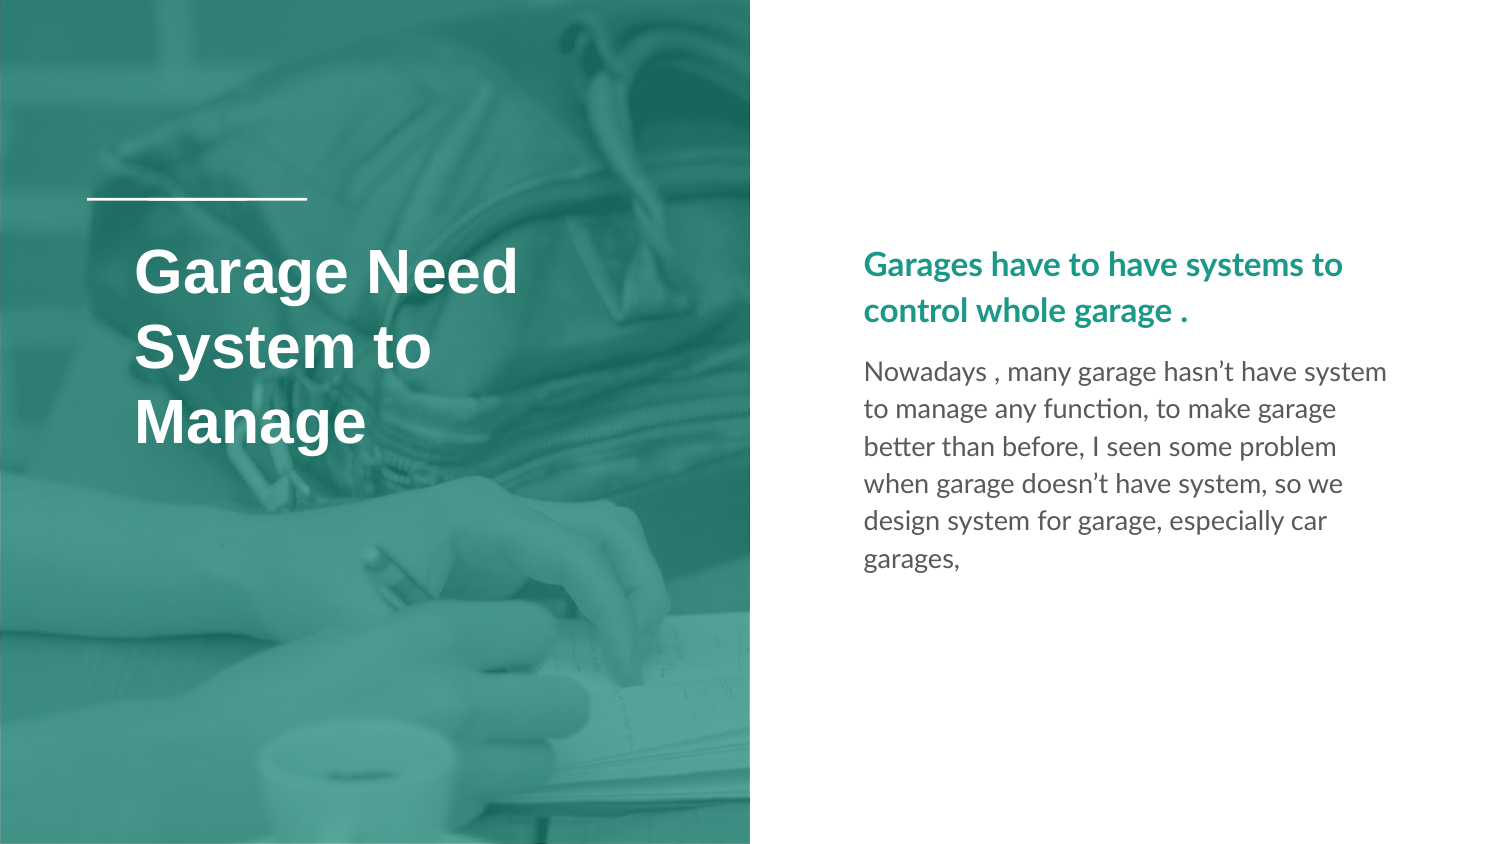

# Garage Need System to Manage
Garages have to have systems to control whole garage .
Nowadays , many garage hasn’t have system to manage any function, to make garage better than before, I seen some problem when garage doesn’t have system, so we design system for garage, especially car garages,